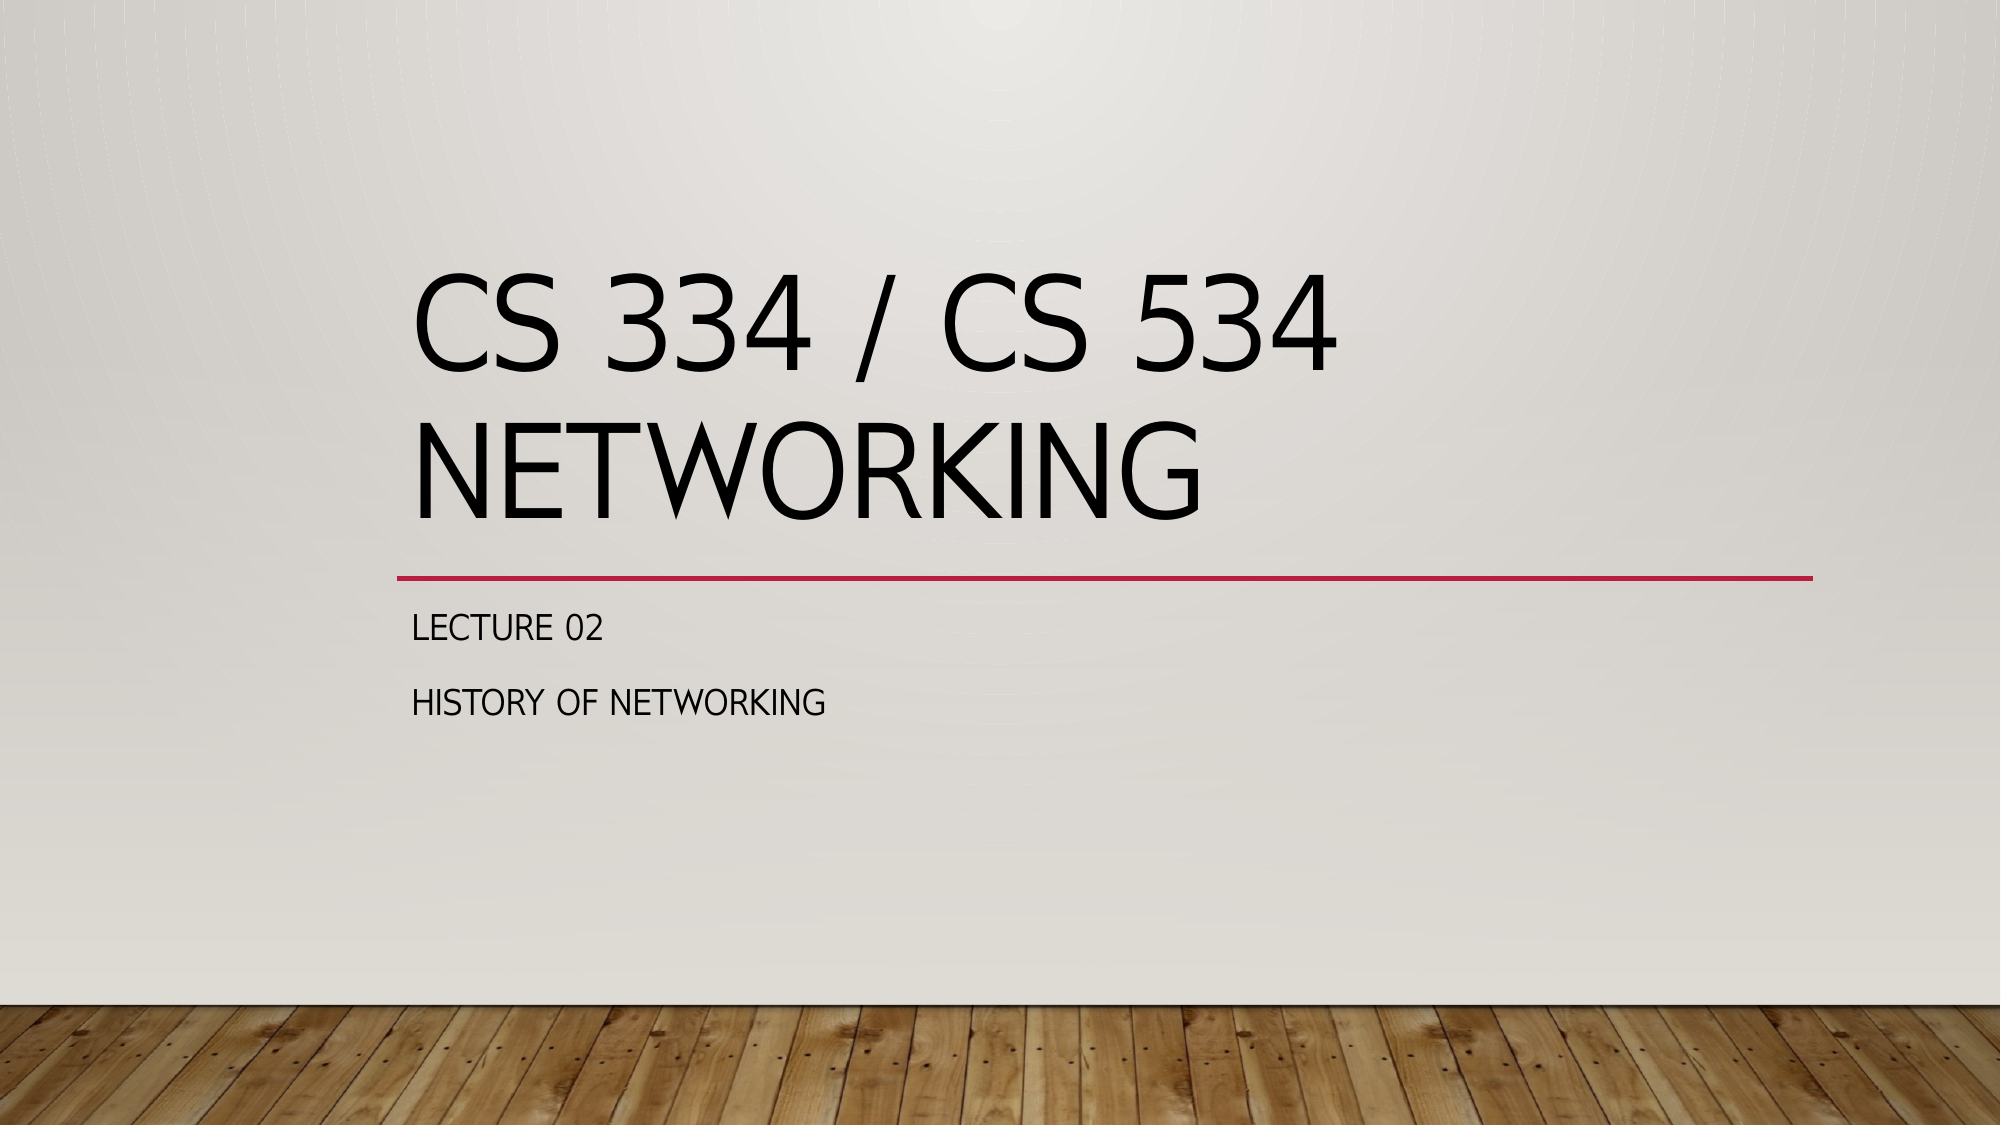

# CS 334 / CS 534 Networking
Lecture 02
History of Networking